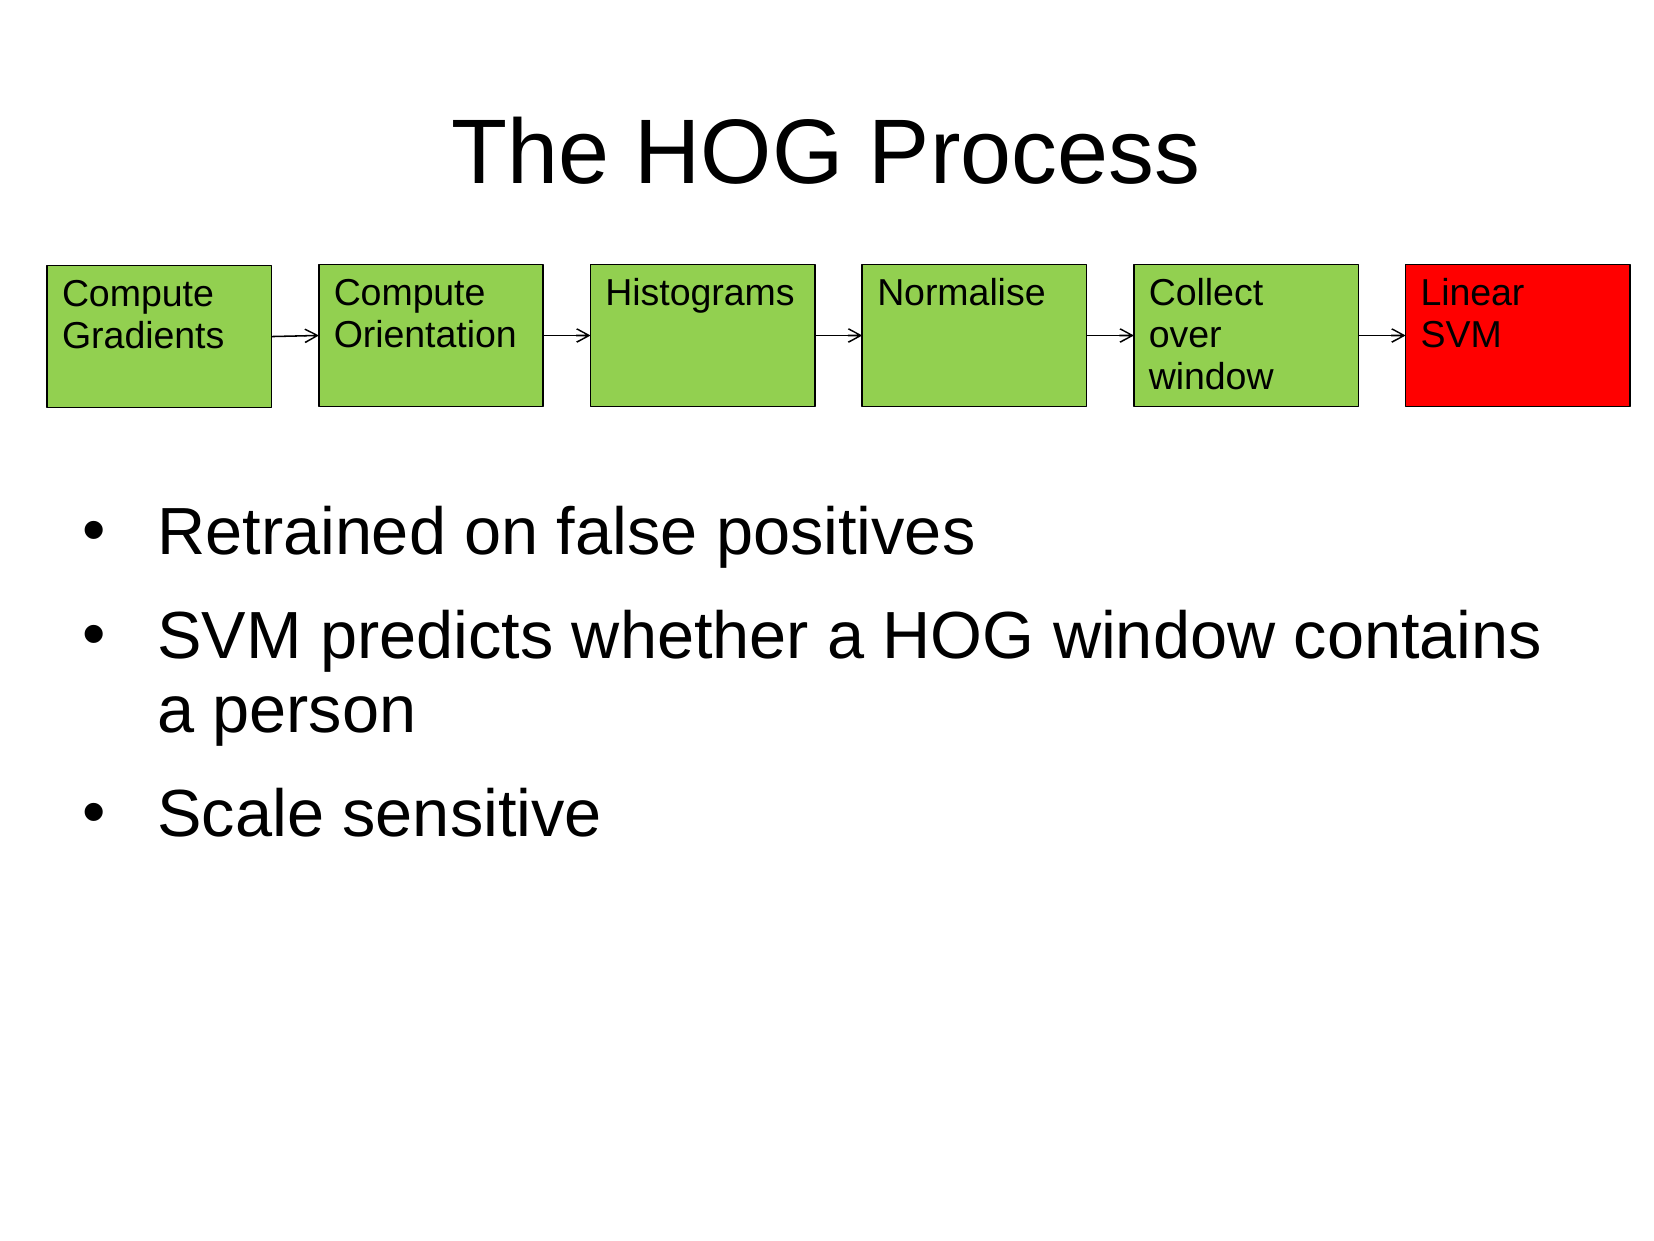

# The HOG Process
Compute Orientation
Histograms
Normalise
Collect over window
Linear SVM
Compute Gradients
Retrained on false positives
SVM predicts whether a HOG window contains a person
Scale sensitive